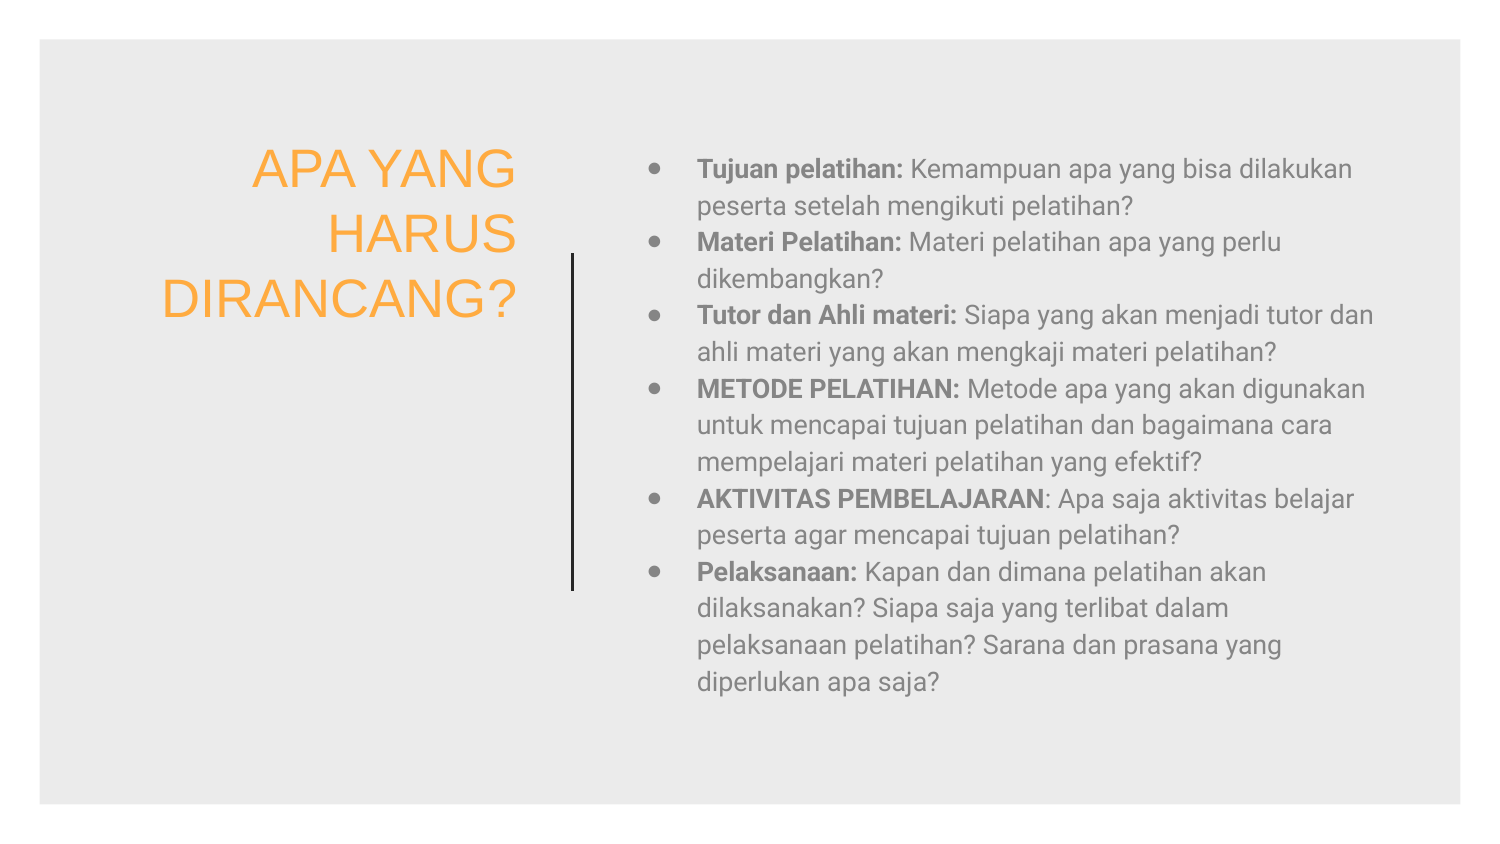

# APA YANG HARUS DIRANCANG?
Tujuan pelatihan: Kemampuan apa yang bisa dilakukan peserta setelah mengikuti pelatihan?
Materi Pelatihan: Materi pelatihan apa yang perlu dikembangkan?
Tutor dan Ahli materi: Siapa yang akan menjadi tutor dan ahli materi yang akan mengkaji materi pelatihan?
METODE PELATIHAN: Metode apa yang akan digunakan untuk mencapai tujuan pelatihan dan bagaimana cara mempelajari materi pelatihan yang efektif?
AKTIVITAS PEMBELAJARAN: Apa saja aktivitas belajar peserta agar mencapai tujuan pelatihan?
Pelaksanaan: Kapan dan dimana pelatihan akan dilaksanakan? Siapa saja yang terlibat dalam pelaksanaan pelatihan? Sarana dan prasana yang diperlukan apa saja?